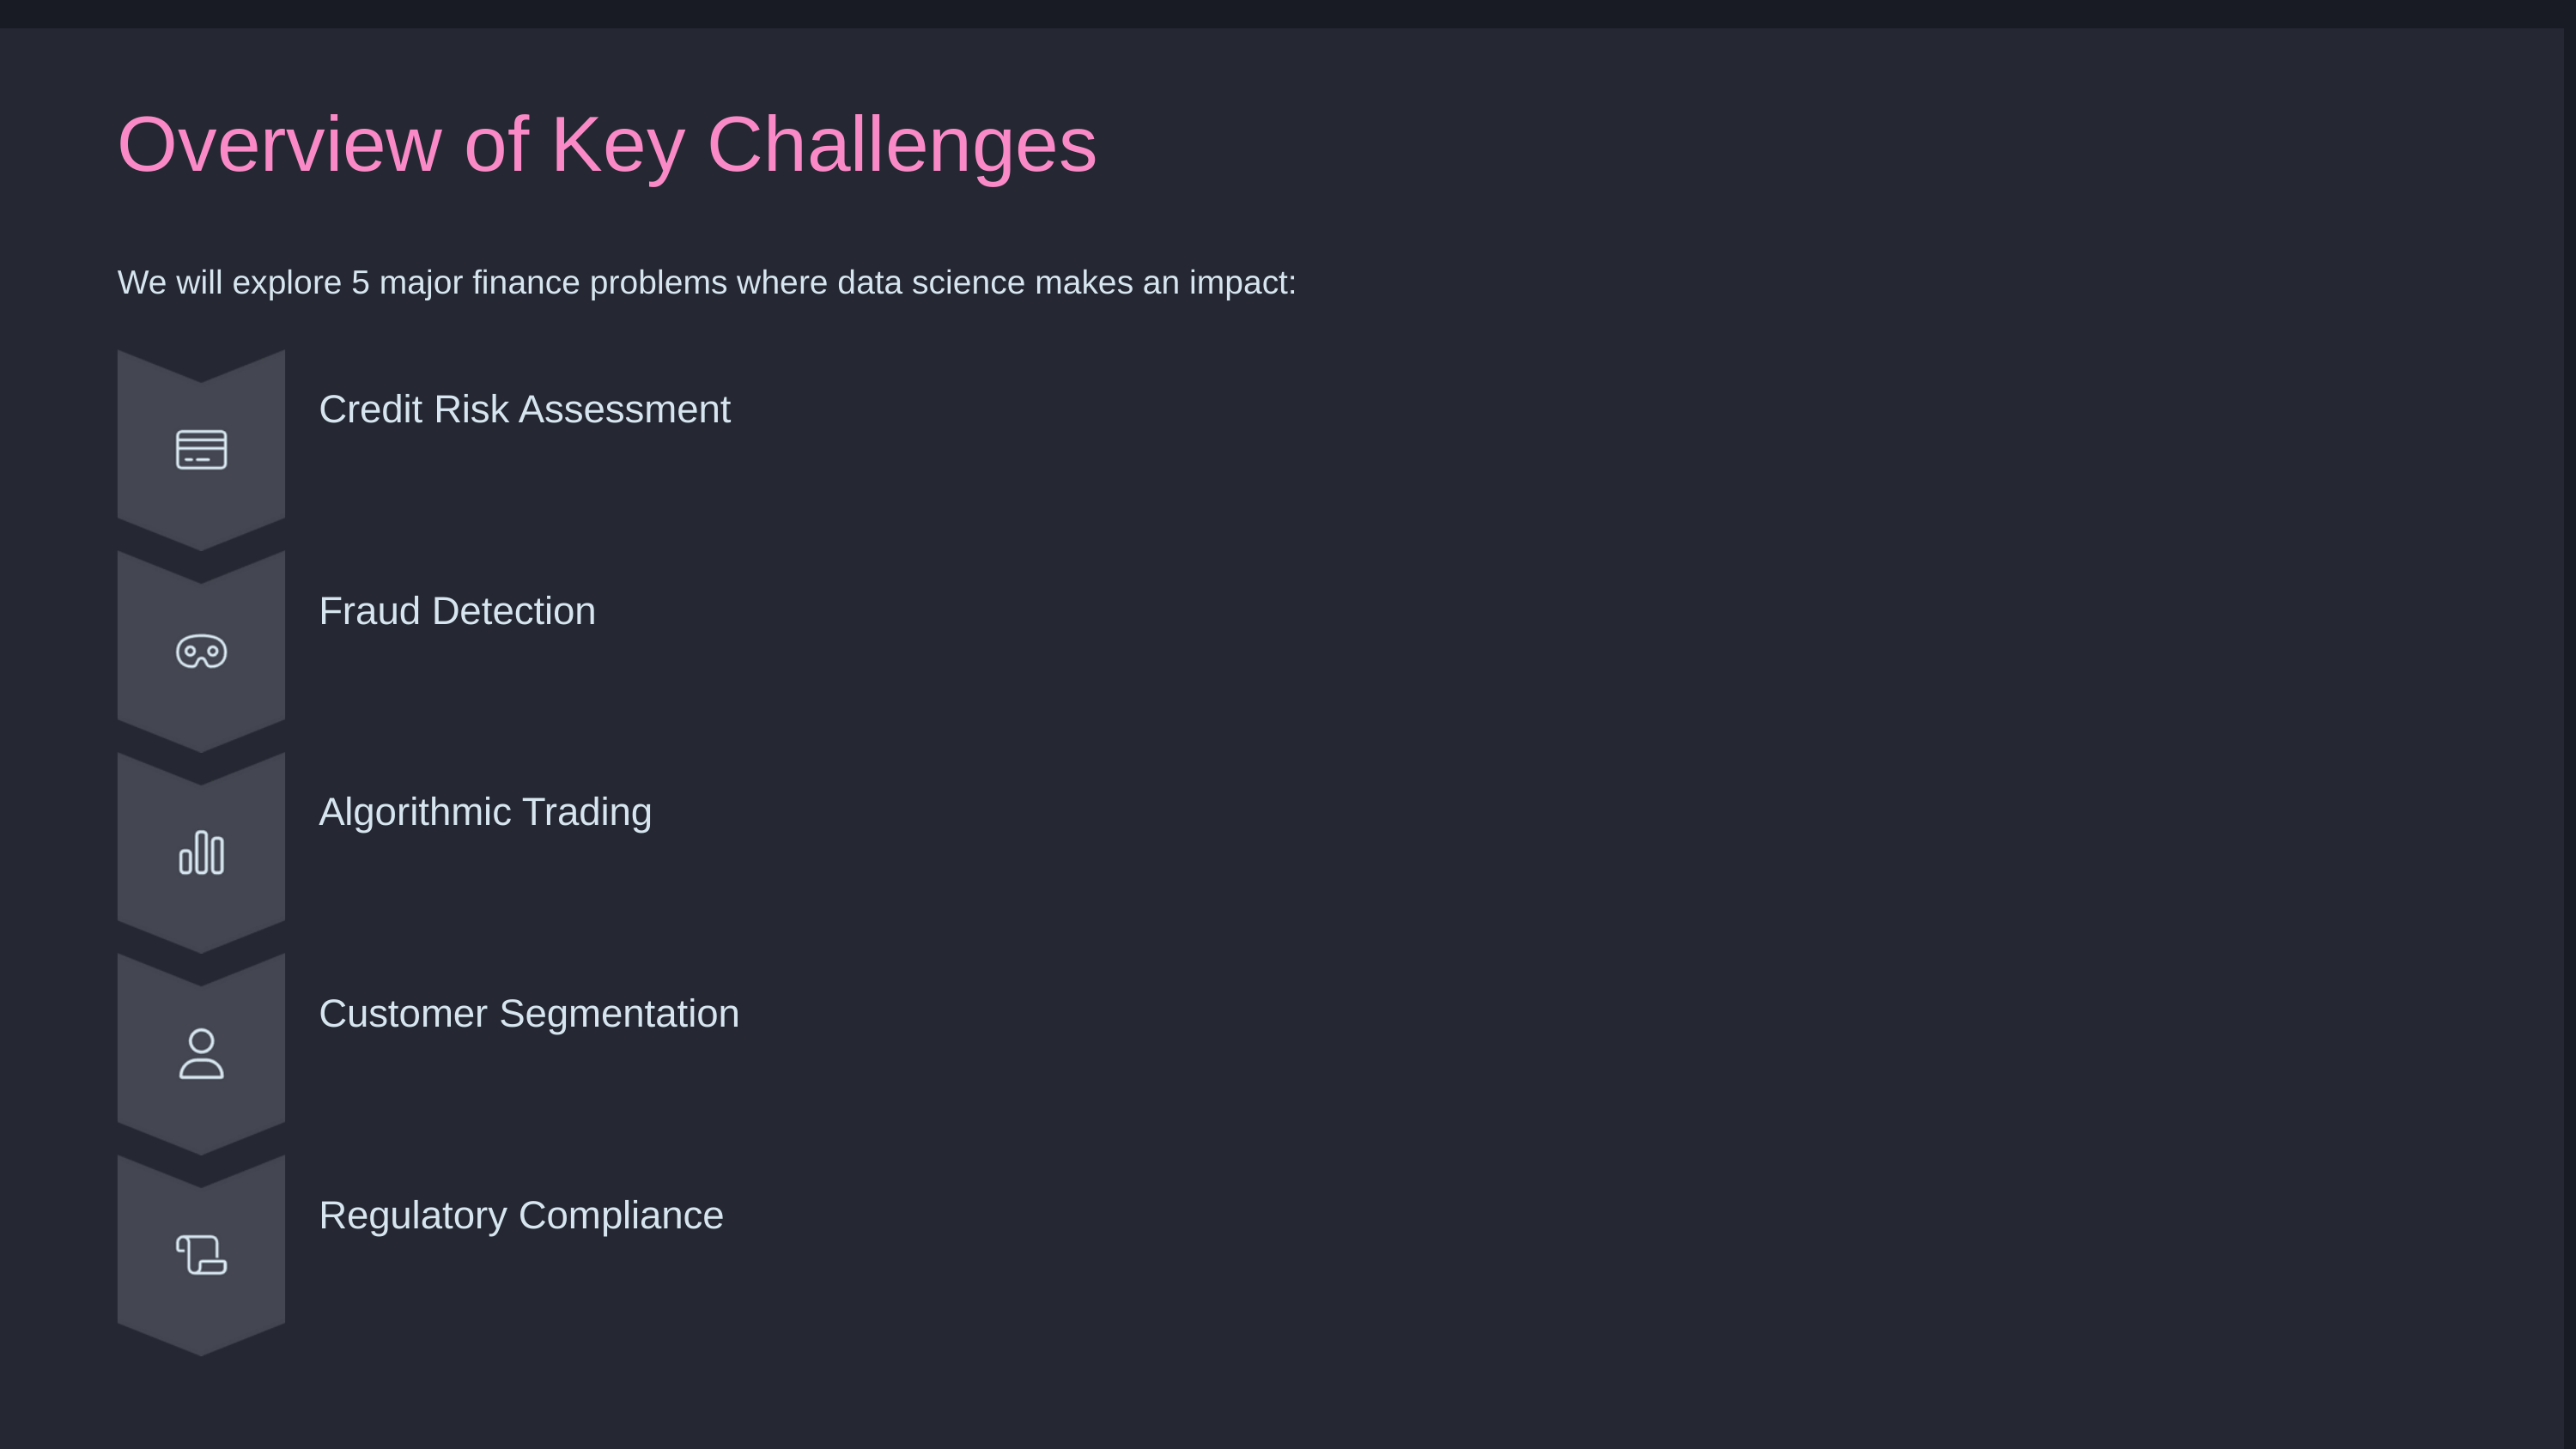

Overview of Key Challenges
We will explore 5 major finance problems where data science makes an impact:

Credit Risk Assessment

Fraud Detection

Algorithmic Trading

Customer Segmentation

Regulatory Compliance